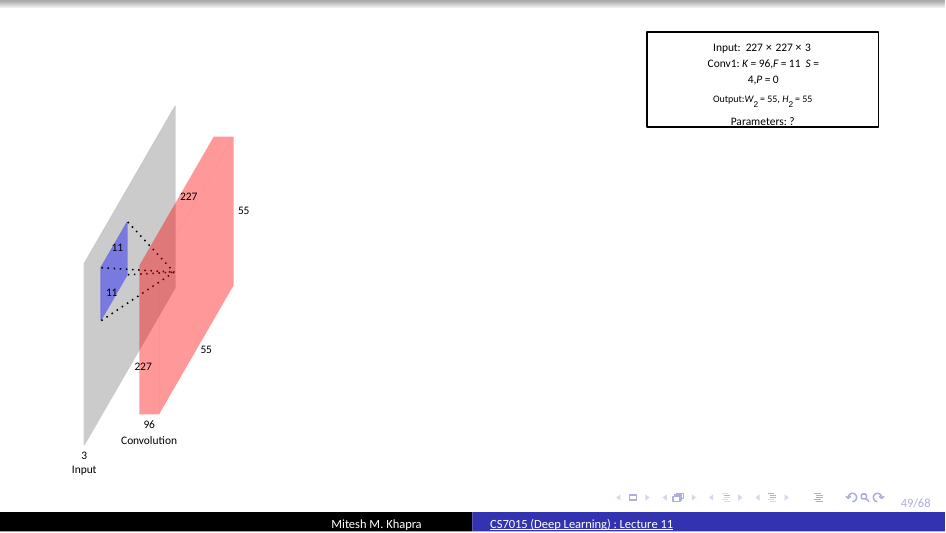

Input:  227 × 227 × 3  Conv1: K = 96,F = 11  S = 4,P = 0
Output:W2 = 55, H2 = 55
Parameters: ?

227
55

11

11
55
227
96
Convolution
3
Input
49/68

Mitesh M. Khapra
CS7015 (Deep Learning) : Lecture 11